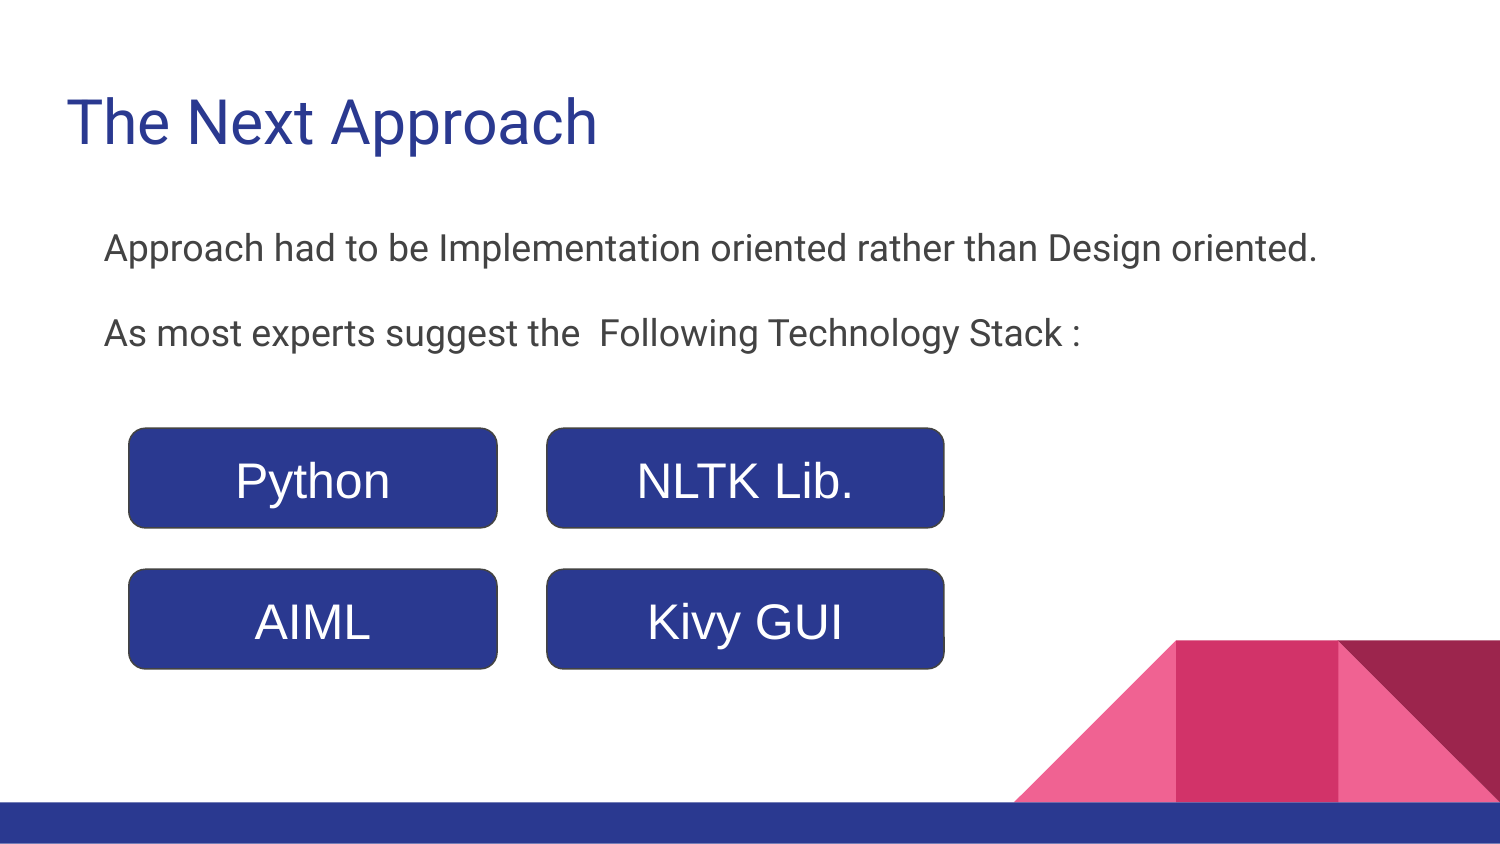

# The Next Approach
Approach had to be Implementation oriented rather than Design oriented.
As most experts suggest the  Following Technology Stack :

Python
NLTK Lib.
AIML
Kivy GUI